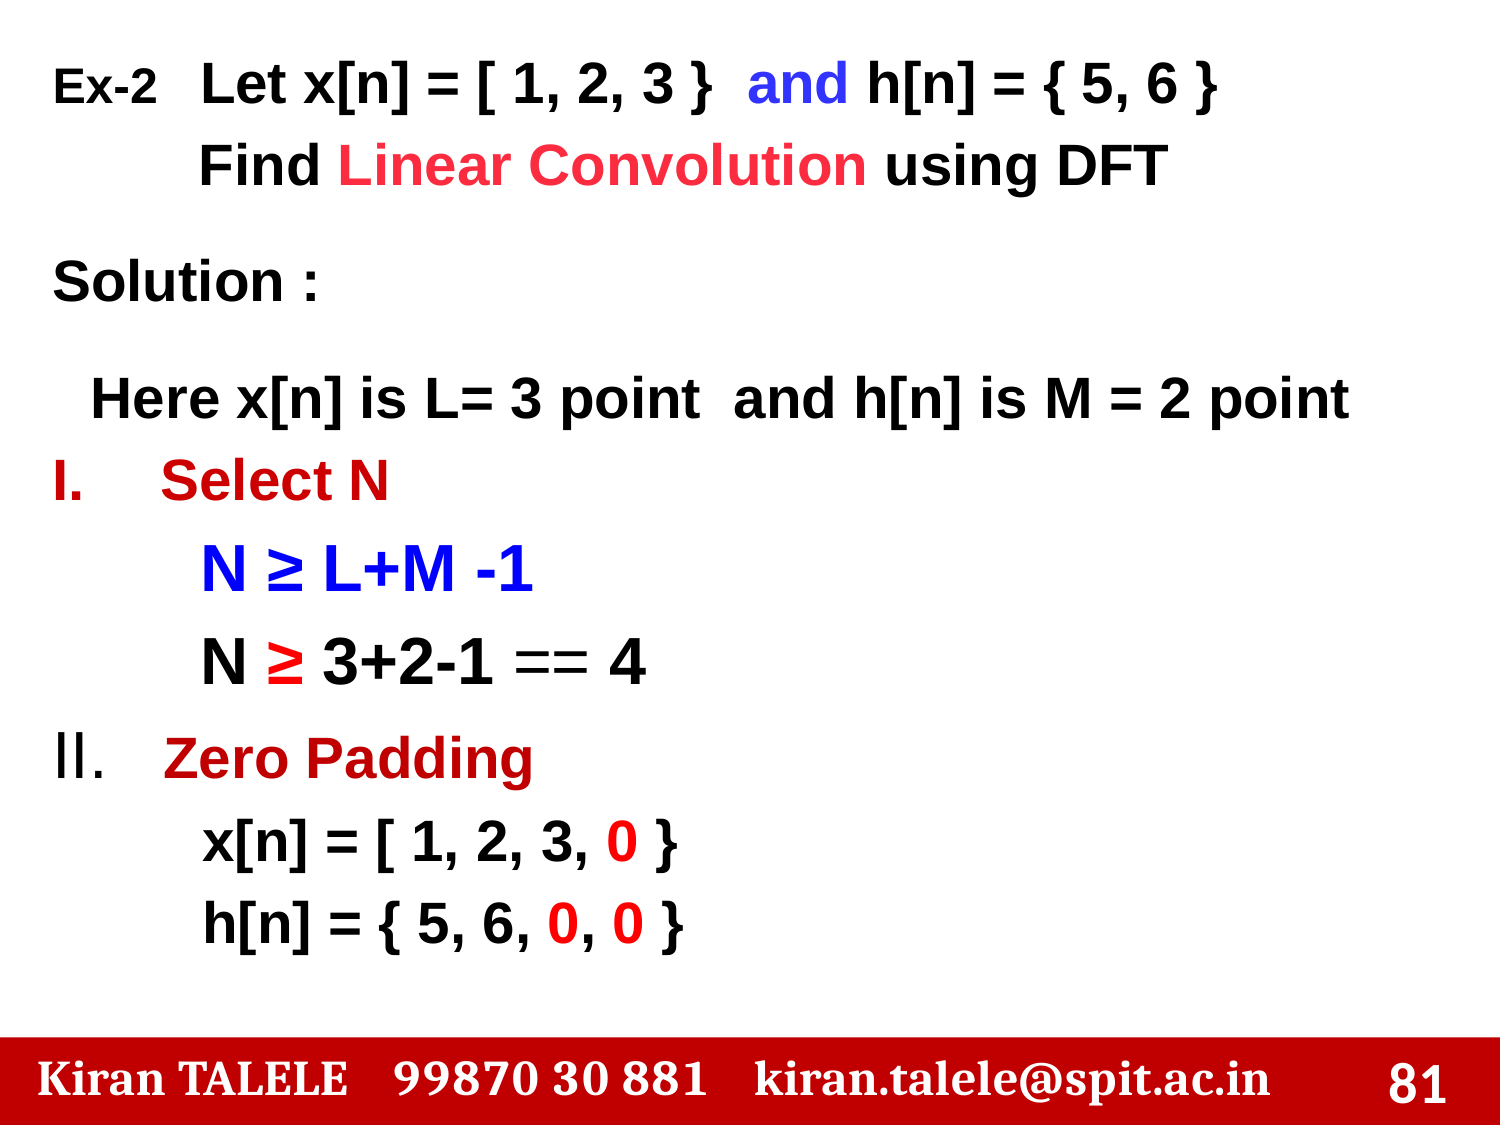

Ex-2   Let x[n] = [ 1, 2, 3 }  and h[n] = { 5, 6 }
         Find Linear Convolution using DFT
Solution :
   Here x[n] is L= 3 point  and h[n] is M = 2 point
Select N
        N ≥ L+M -1
        N ≥ 3+2-1 == 4
II.   Zero Padding
	x[n] = [ 1, 2, 3, 0 }
	h[n] = { 5, 6, 0, 0 }

81
  Kiran TALELE    99870 30 881    kiran.talele@spit.ac.in
81